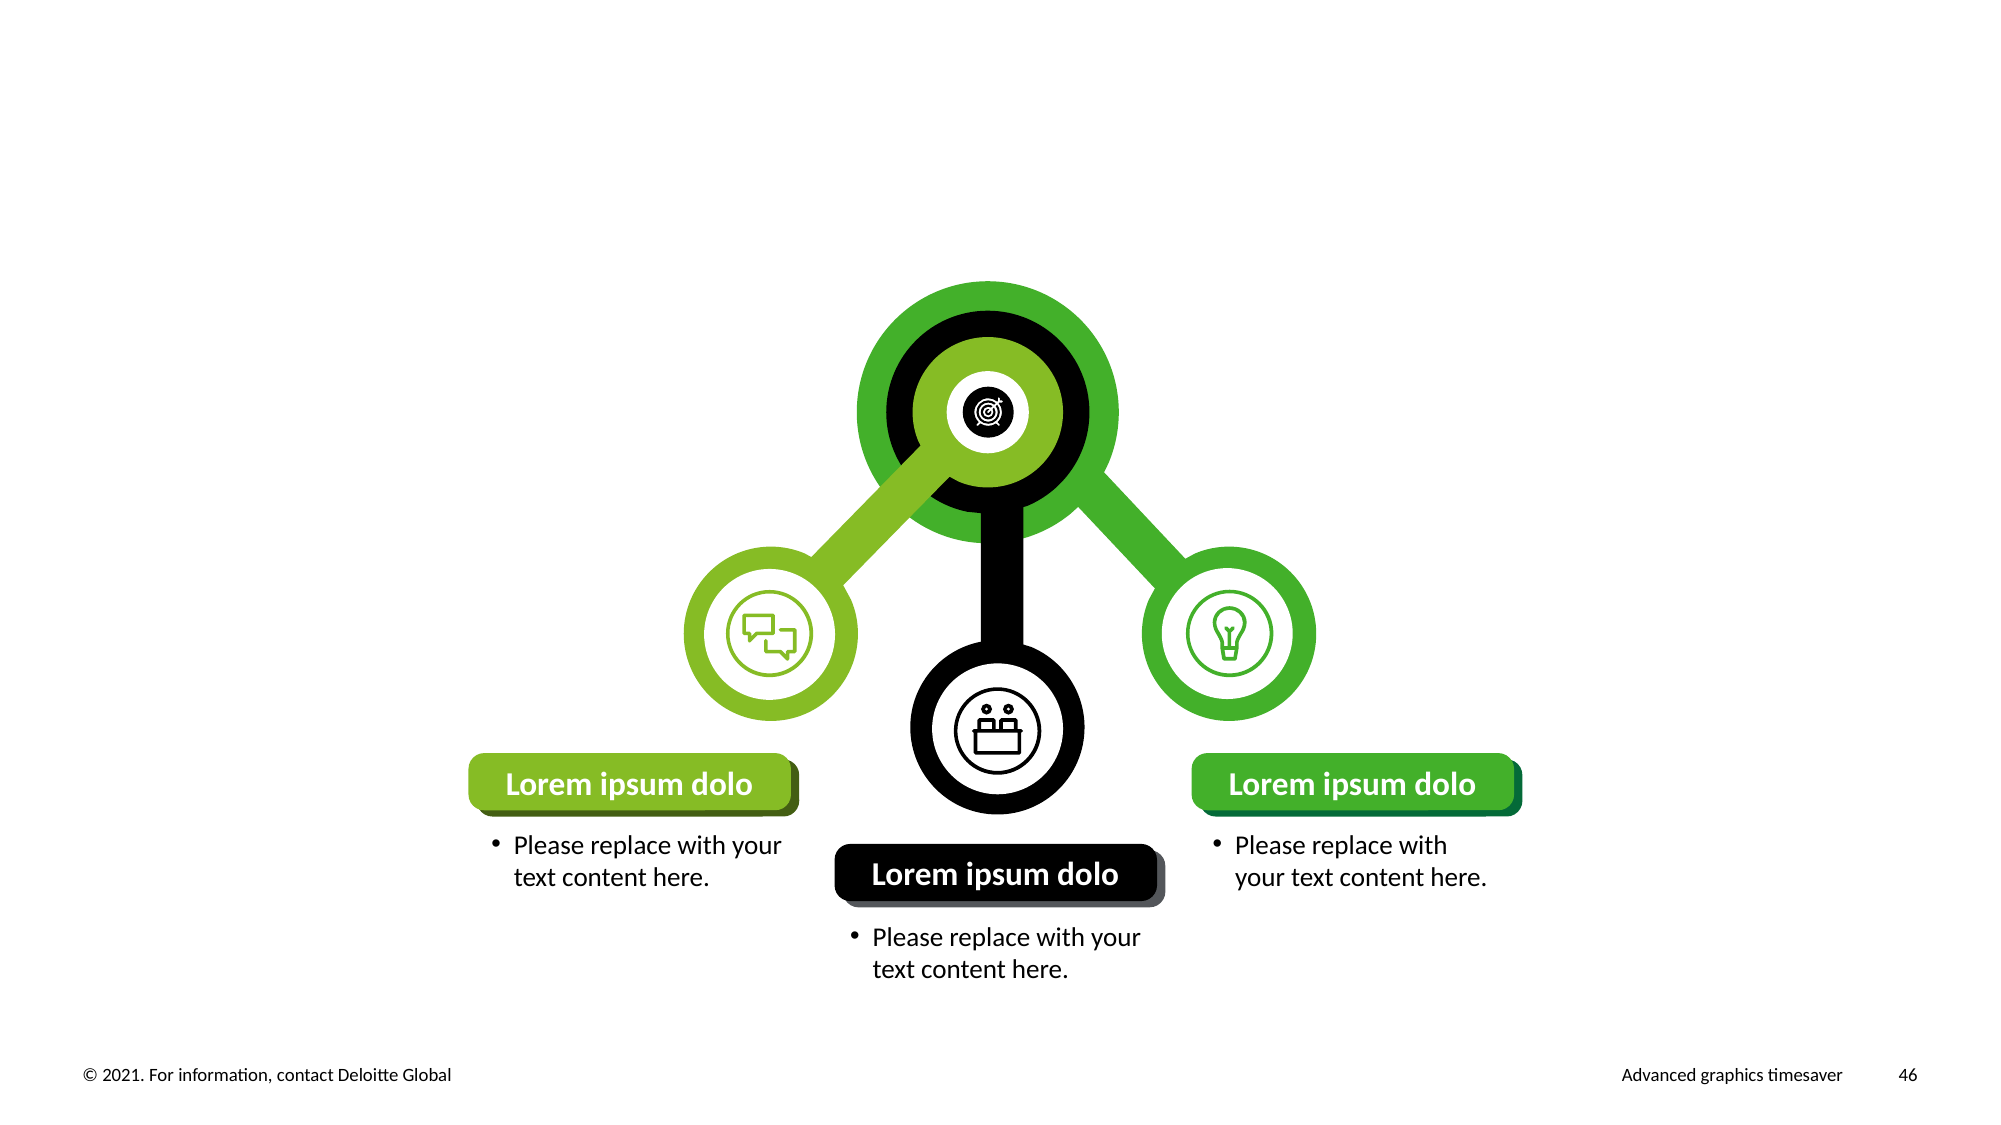

Lorem ipsum dolo
Lorem ipsum dolo

Please replace with your text content here.
Please replace with your text content here.
Lorem ipsum dolo

Please replace with your text content here.